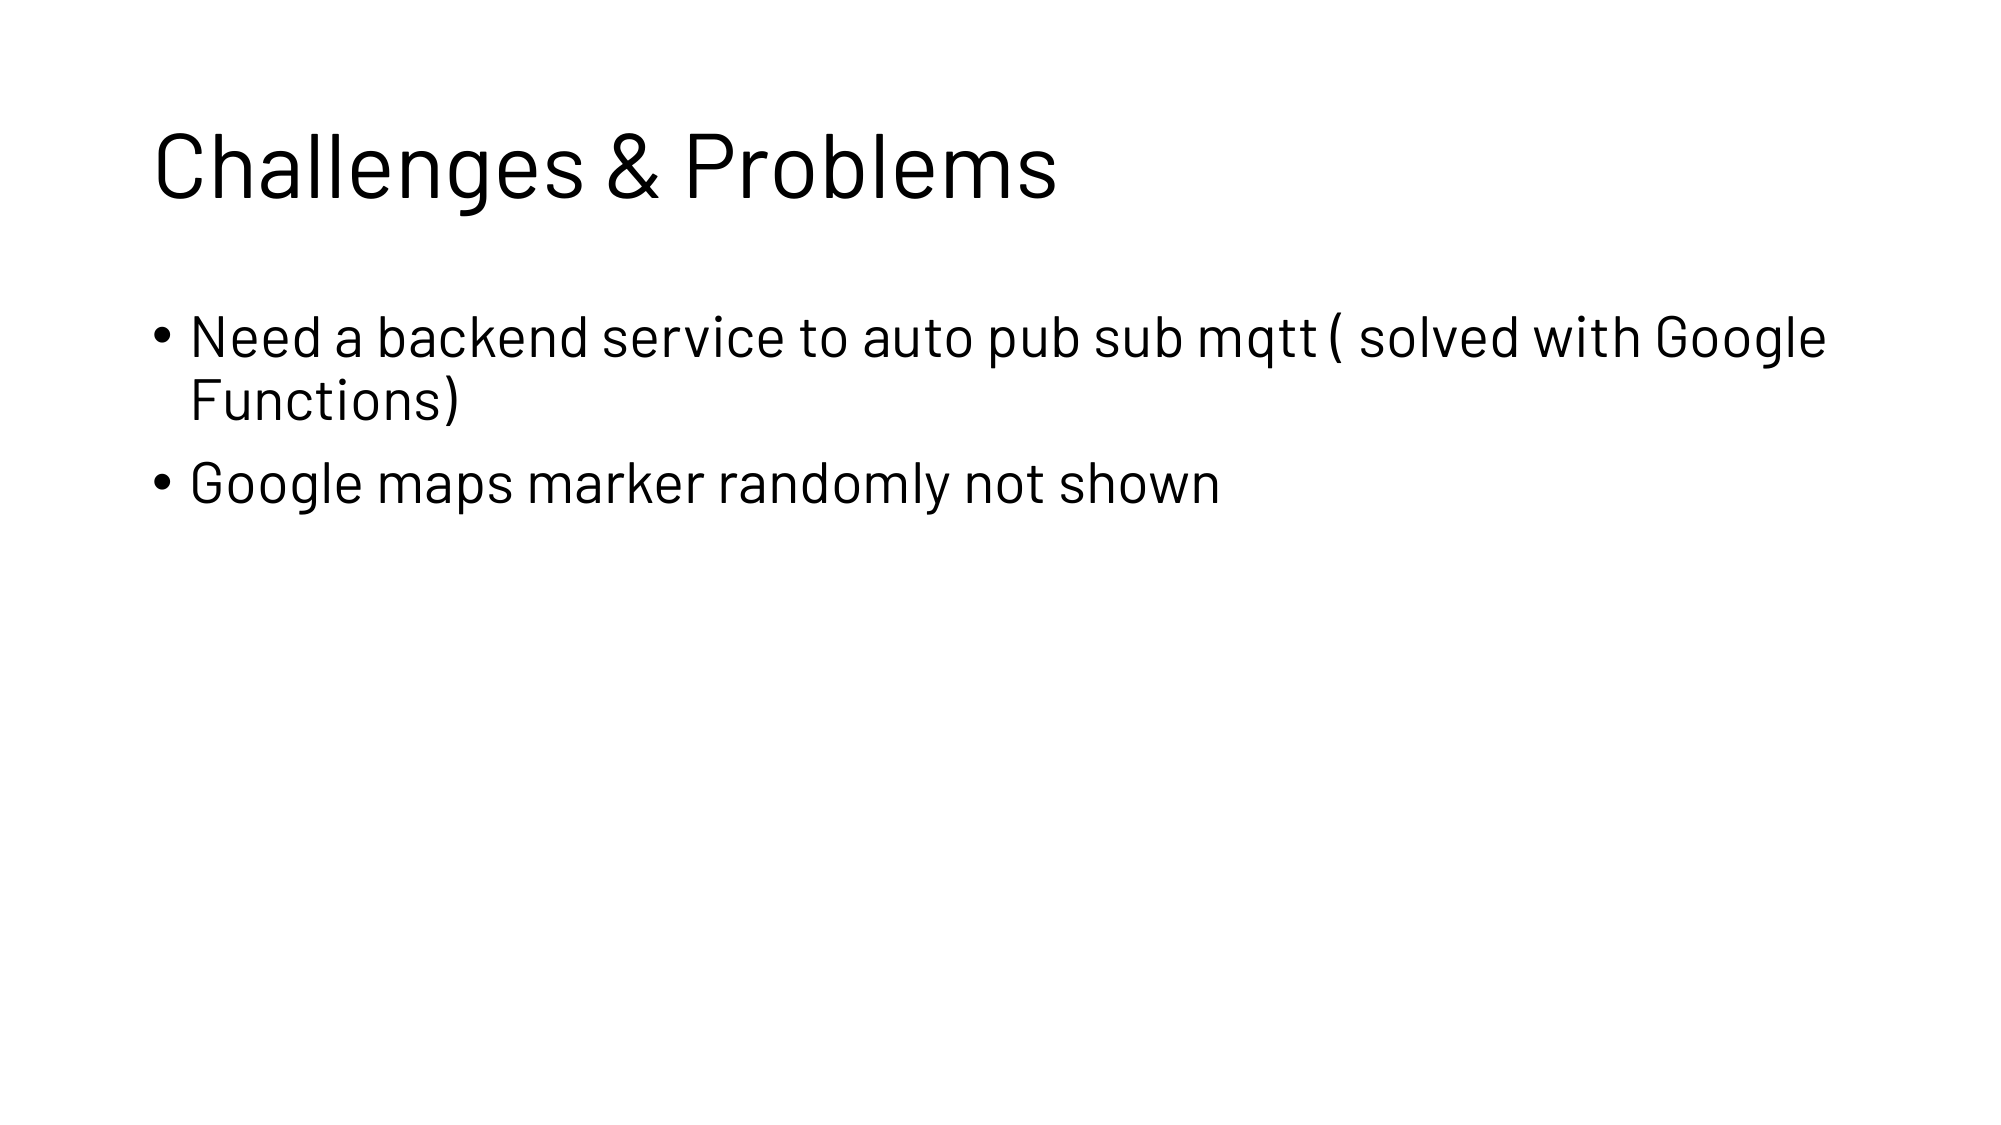

# Challenges & Problems
Need a backend service to auto pub sub mqtt ( solved with Google Functions)
Google maps marker randomly not shown